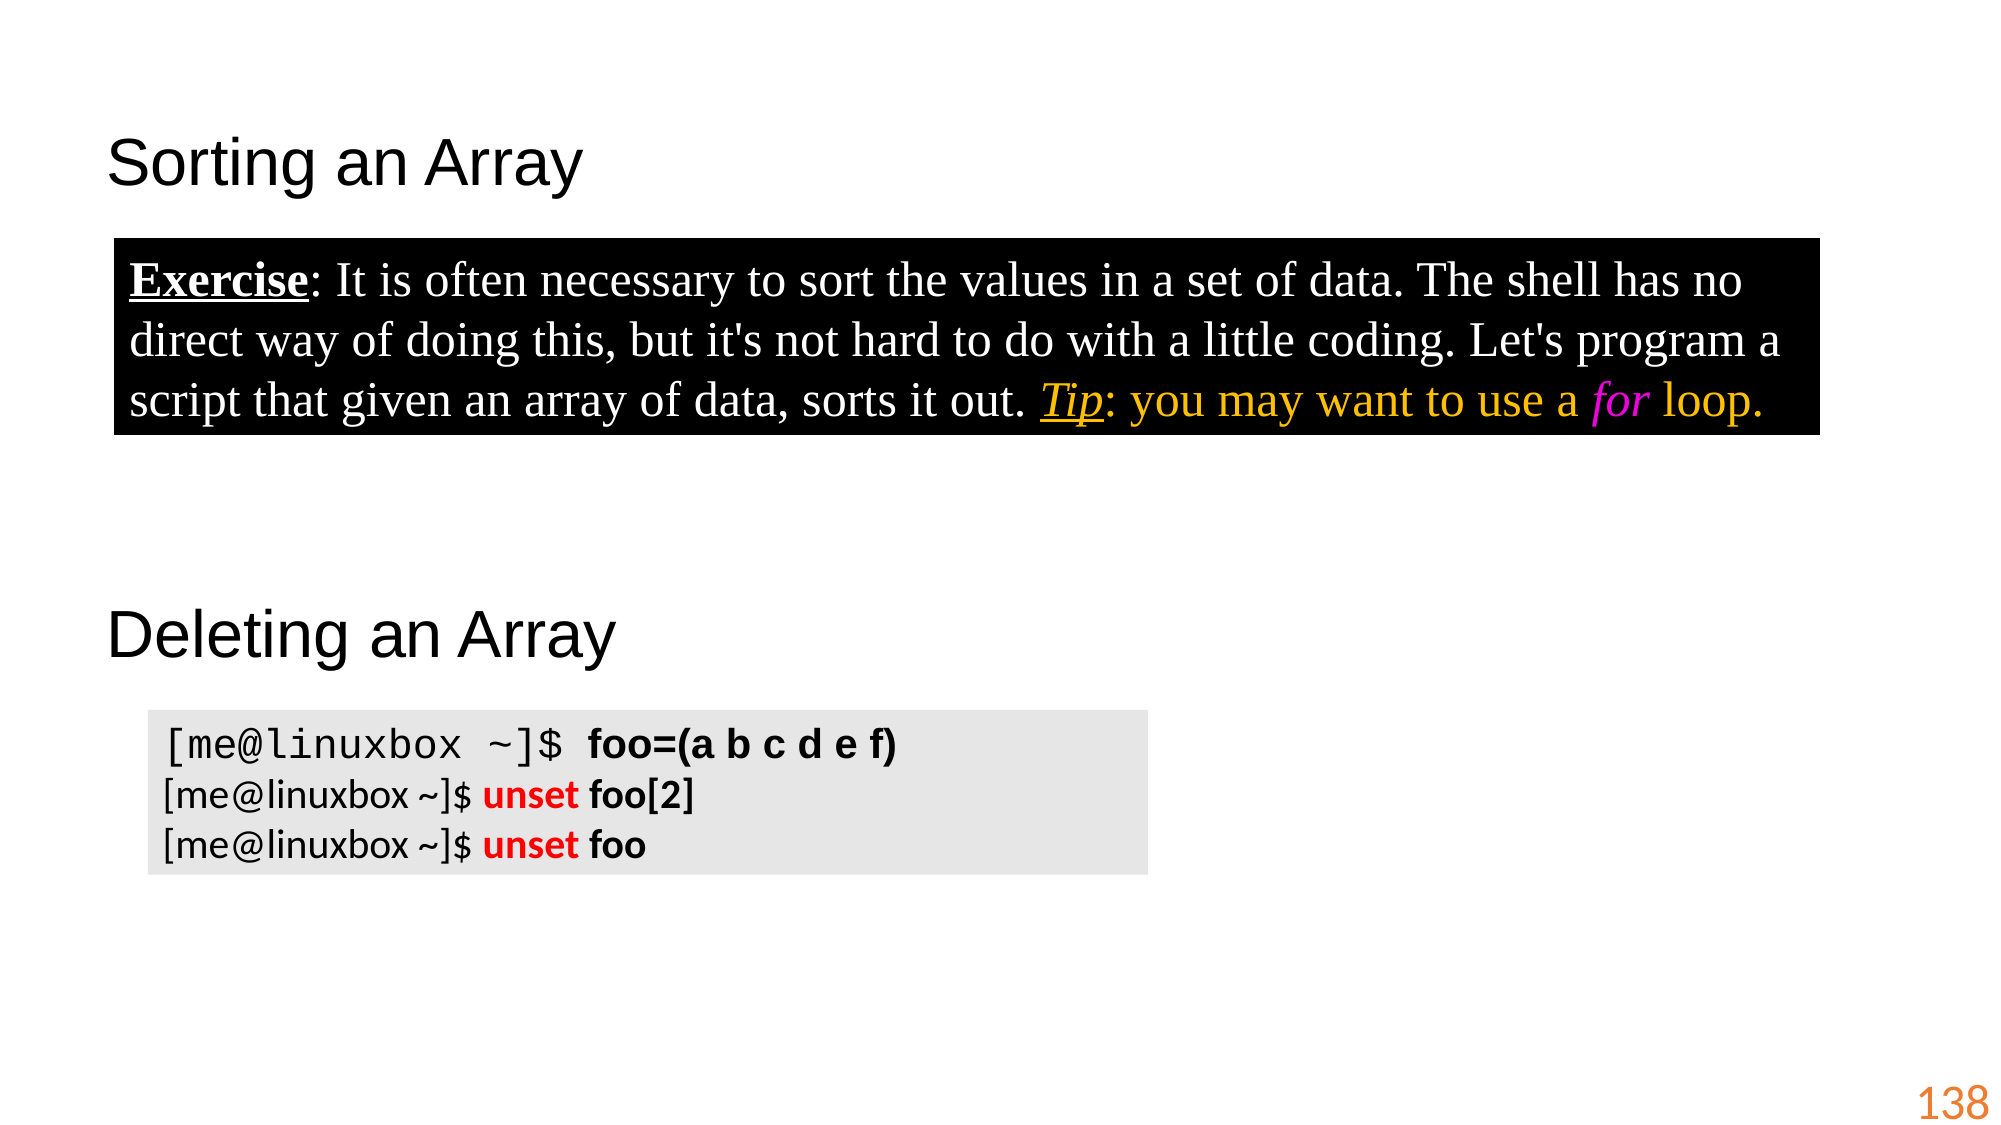

Sorting an Array
Exercise: It is often necessary to sort the values in a set of data. The shell has no direct way of doing this, but it's not hard to do with a little coding. Let's program a script that given an array of data, sorts it out. Tip: you may want to use a for loop.
Deleting an Array
[me@linuxbox ~]$ foo=(a b c d e f)
[me@linuxbox ~]$ unset foo[2]
[me@linuxbox ~]$ unset foo
138